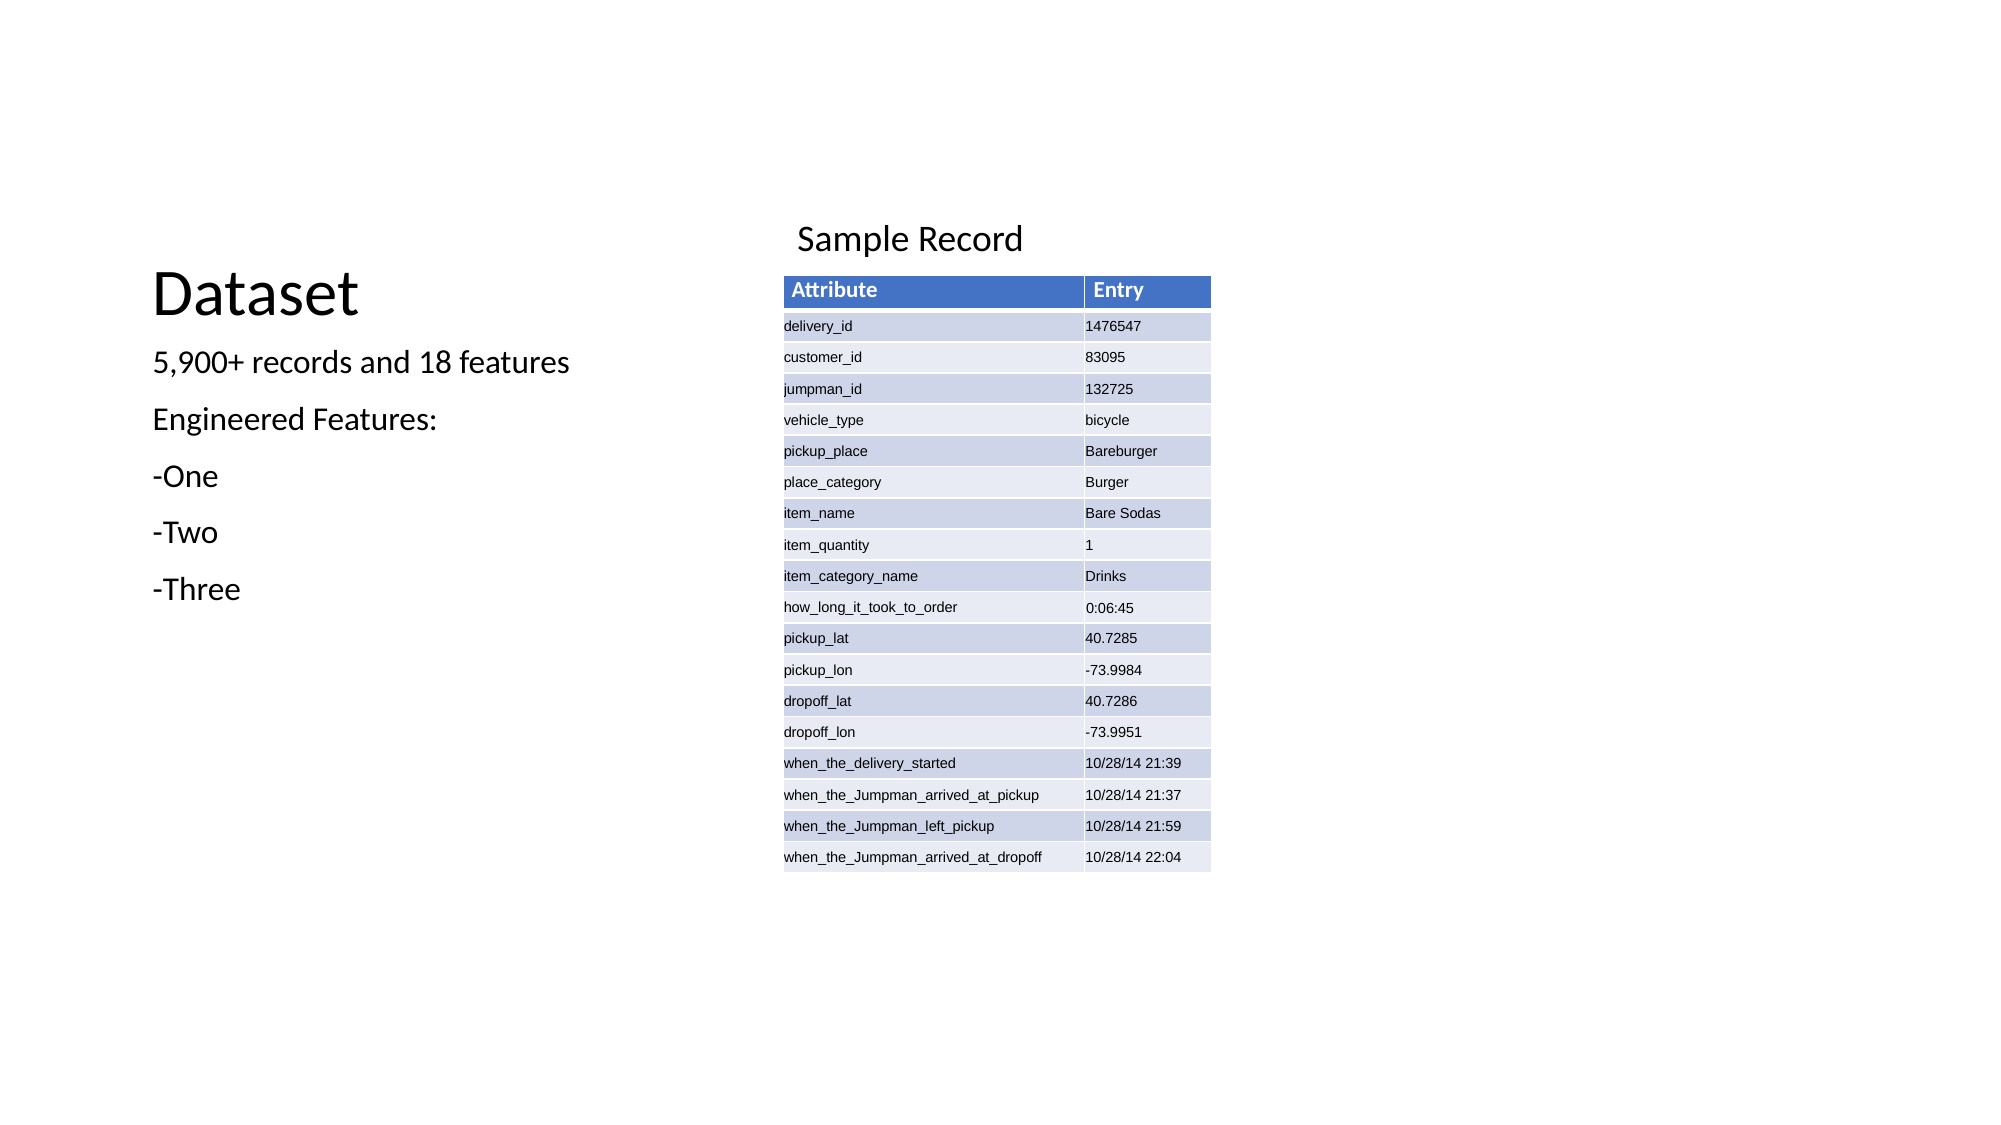

# Dataset
Sample Record
| Attribute | Entry |
| --- | --- |
| delivery\_id | 1476547 |
| customer\_id | 83095 |
| jumpman\_id | 132725 |
| vehicle\_type | bicycle |
| pickup\_place | Bareburger |
| place\_category | Burger |
| item\_name | Bare Sodas |
| item\_quantity | 1 |
| item\_category\_name | Drinks |
| how\_long\_it\_took\_to\_order | 0:06:45 |
| pickup\_lat | 40.7285 |
| pickup\_lon | -73.9984 |
| dropoff\_lat | 40.7286 |
| dropoff\_lon | -73.9951 |
| when\_the\_delivery\_started | 10/28/14 21:39 |
| when\_the\_Jumpman\_arrived\_at\_pickup | 10/28/14 21:37 |
| when\_the\_Jumpman\_left\_pickup | 10/28/14 21:59 |
| when\_the\_Jumpman\_arrived\_at\_dropoff | 10/28/14 22:04 |
5,900+ records and 18 features
Engineered Features:
-One
-Two
-Three